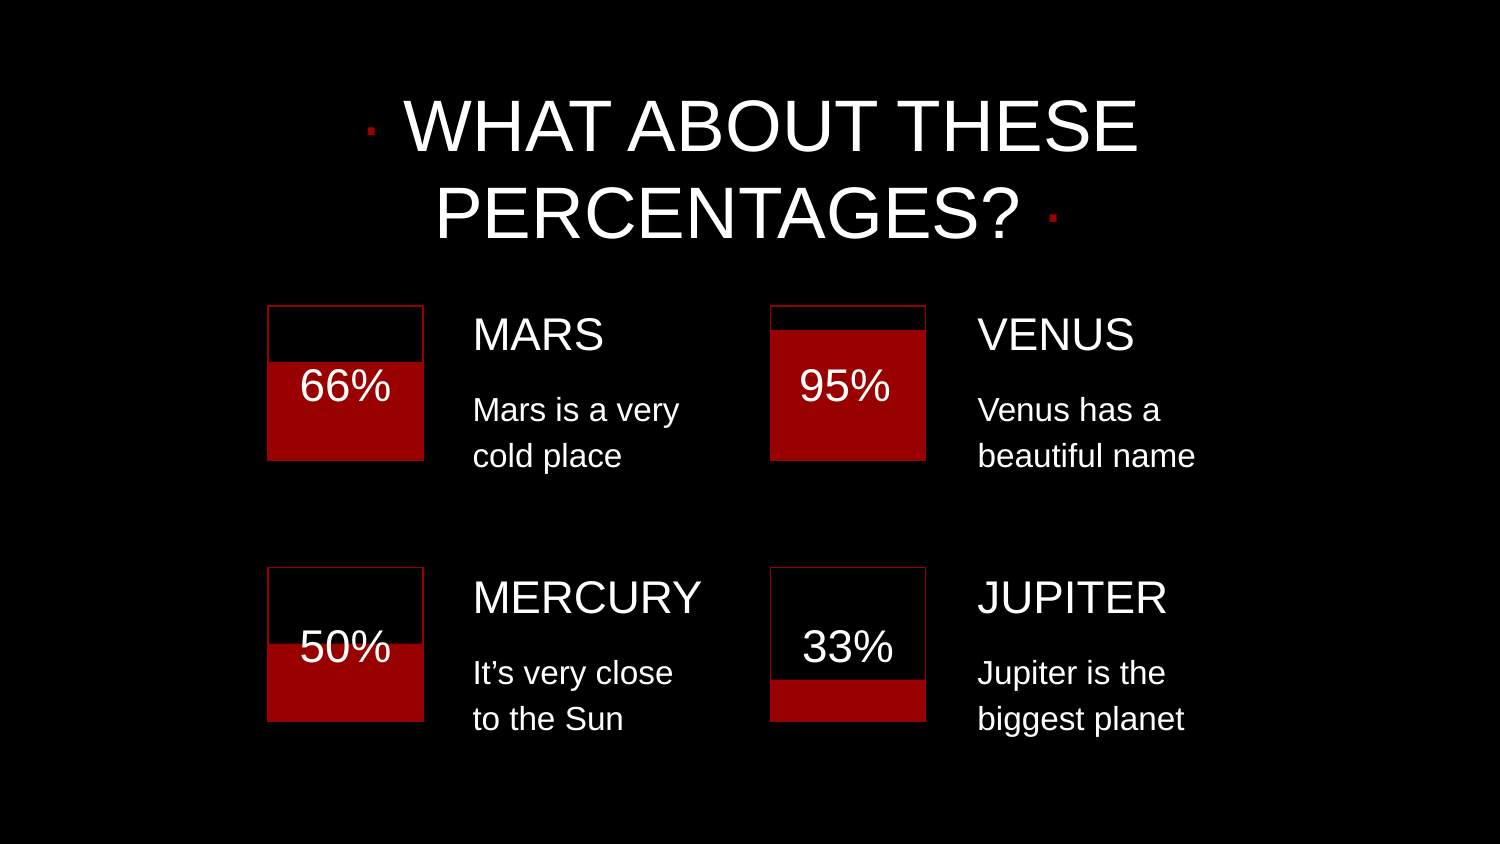

· WHAT ABOUT THESE PERCENTAGES? ·
MARS
# VENUS

66%
95%

Mars is a very
cold place

Venus has a beautiful name
MERCURY
JUPITER

50%
33%
It’s very close to the Sun

Jupiter is the biggest planet